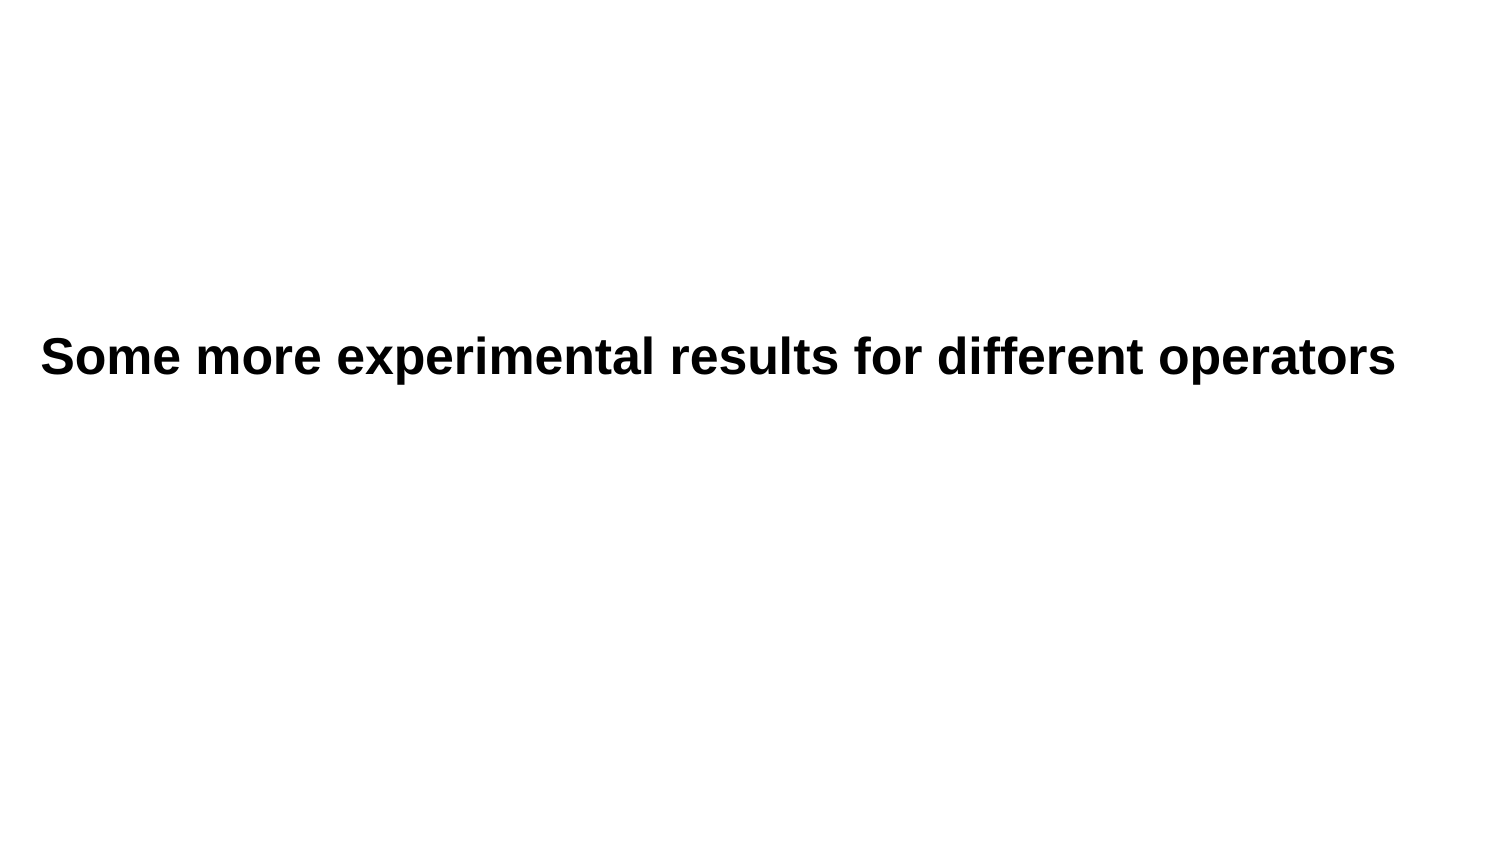

# Some more experimental results for different operators